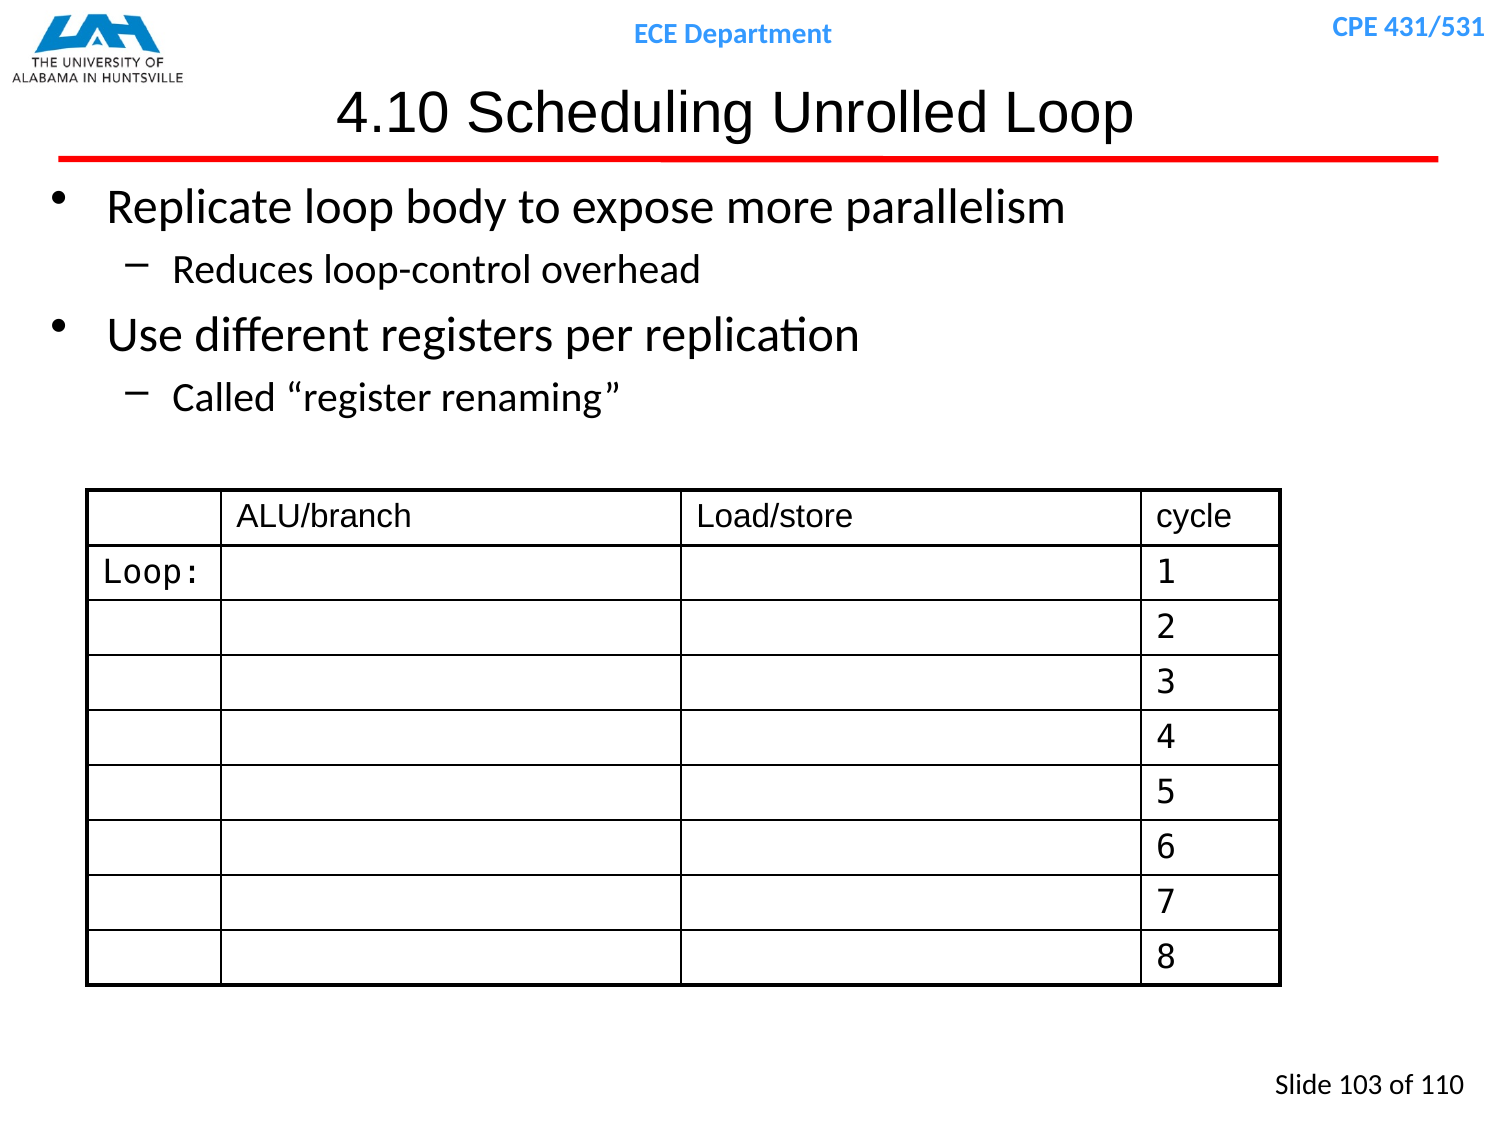

# 4.10 Scheduling Unrolled Loop
Replicate loop body to expose more parallelism
Reduces loop-control overhead
Use different registers per replication
Called “register renaming”

|  | ALU/branch | Load/store | cycle |
| --- | --- | --- | --- |
| Loop: |  |  | 1 |
|  |  |  | 2 |
|  |  |  | 3 |
|  |  |  | 4 |
|  |  |  | 5 |
|  |  |  | 6 |
|  |  |  | 7 |
|  |  |  | 8 |